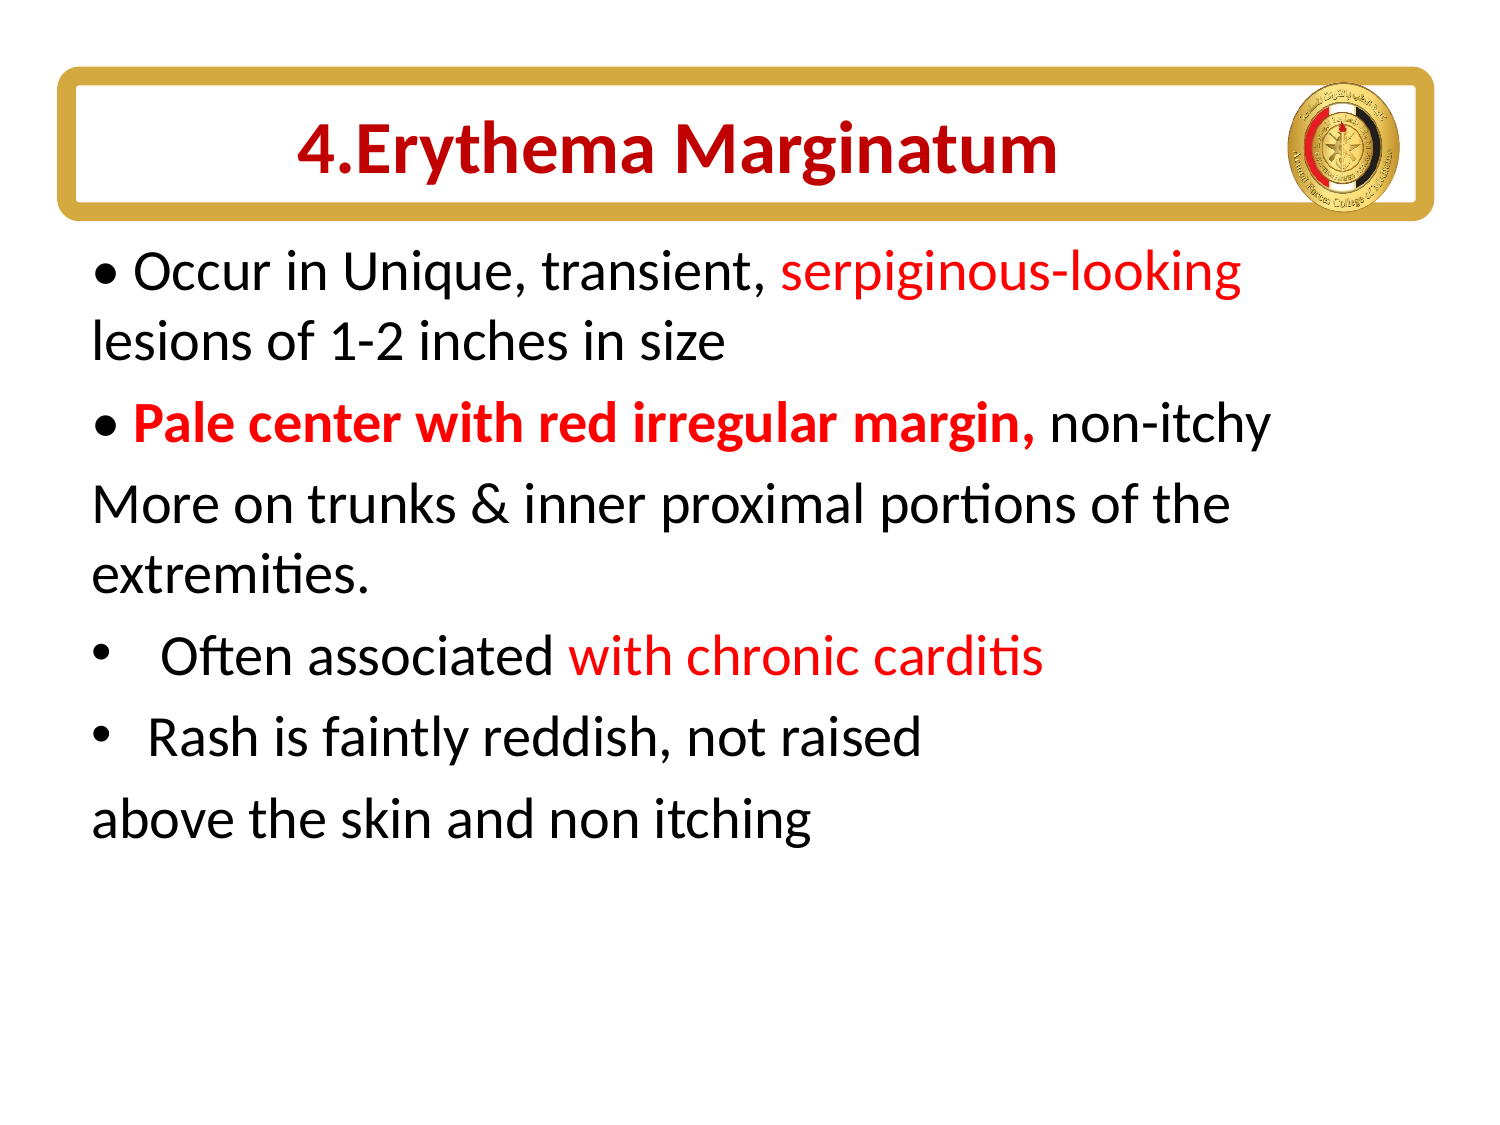

# 4.Erythema Marginatum
• Occur in Unique, transient, serpiginous-looking lesions of 1-2 inches in size
• Pale center with red irregular margin, non-itchy
More on trunks & inner proximal portions of the extremities.
 Often associated with chronic carditis
Rash is faintly reddish, not raised
above the skin and non itching